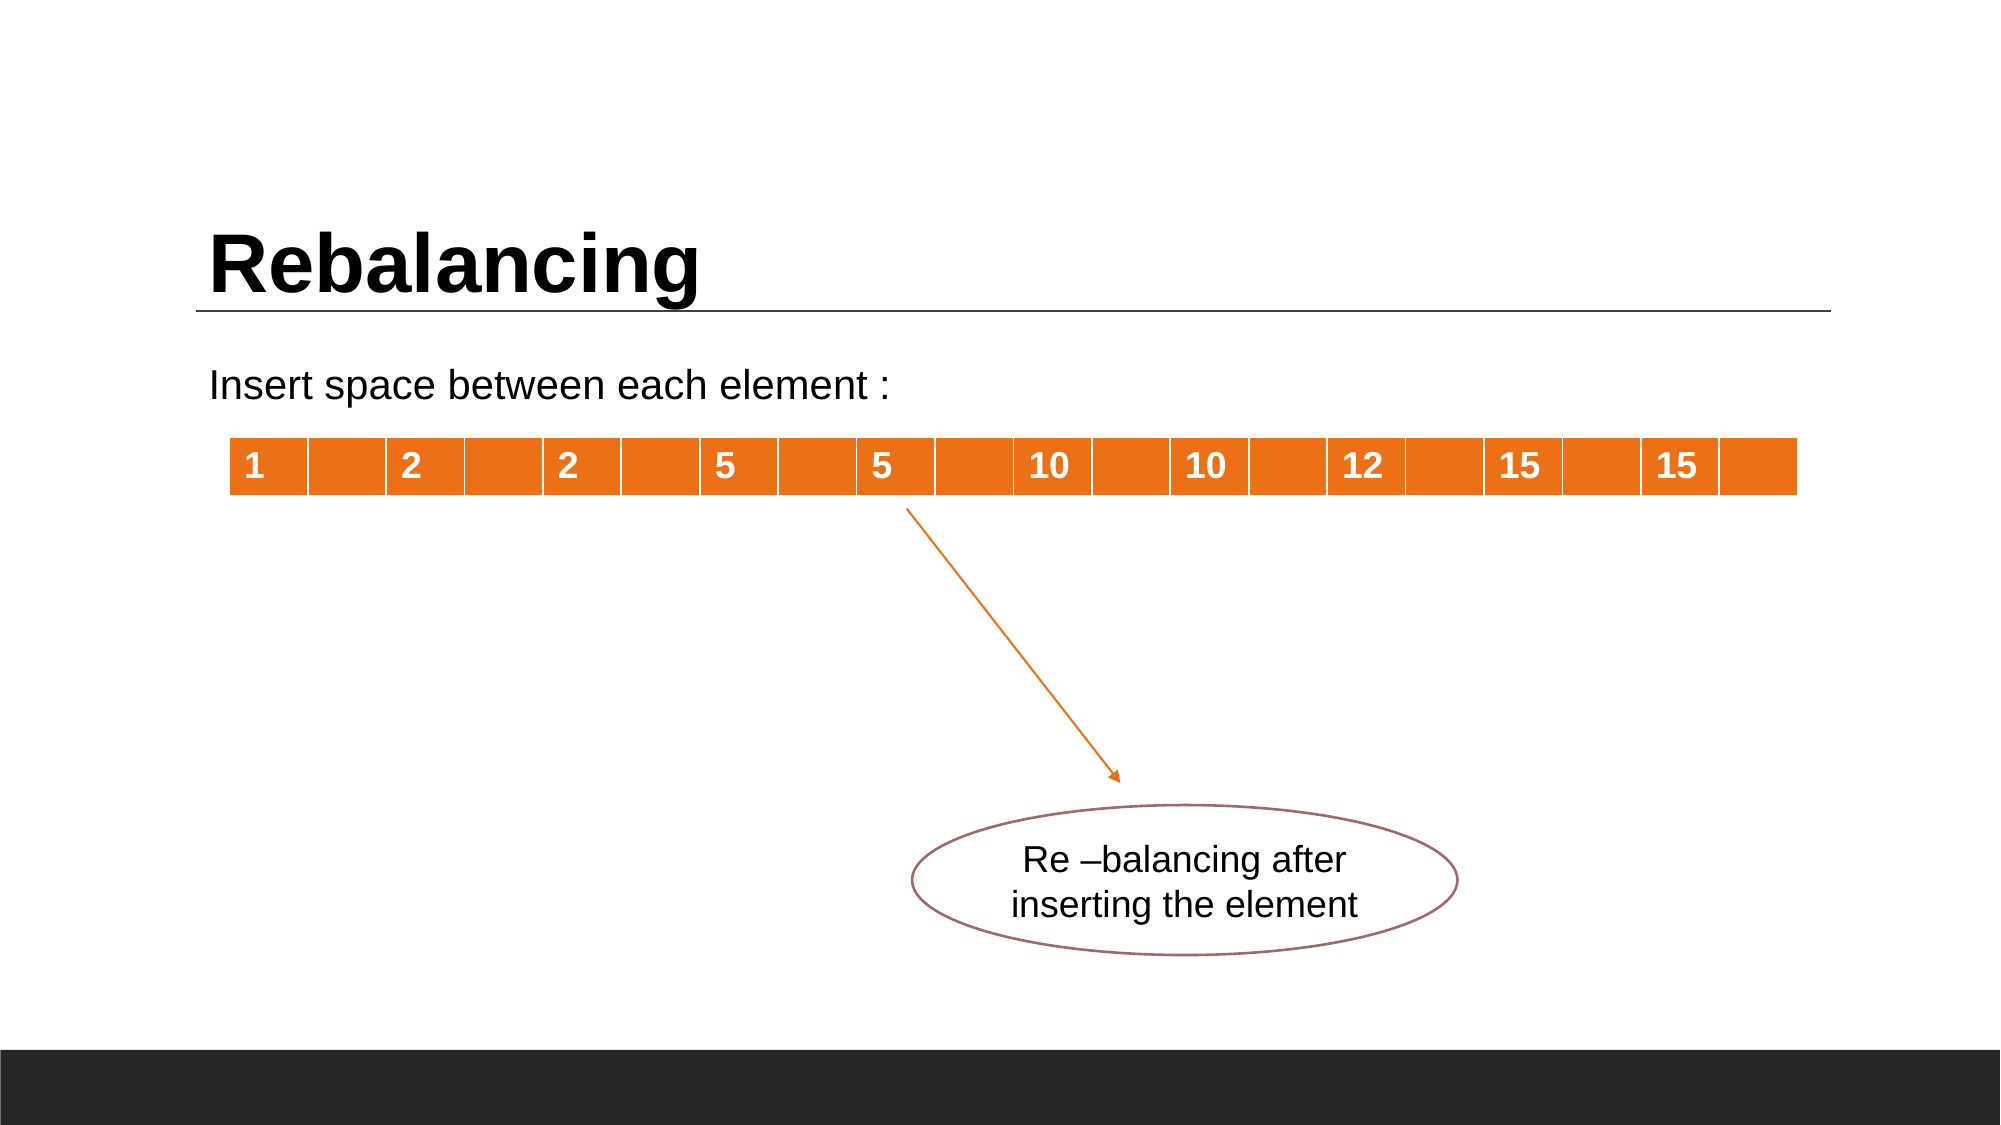

Rebalancing
Insert space between each element :
| 1 |  | 2 |  | 2 |  | 5 |  | 5 |  | 10 |  | 10 |  | 12 |  | 15 |  | 15 |  |
| --- | --- | --- | --- | --- | --- | --- | --- | --- | --- | --- | --- | --- | --- | --- | --- | --- | --- | --- | --- |
Re –balancing after inserting the element